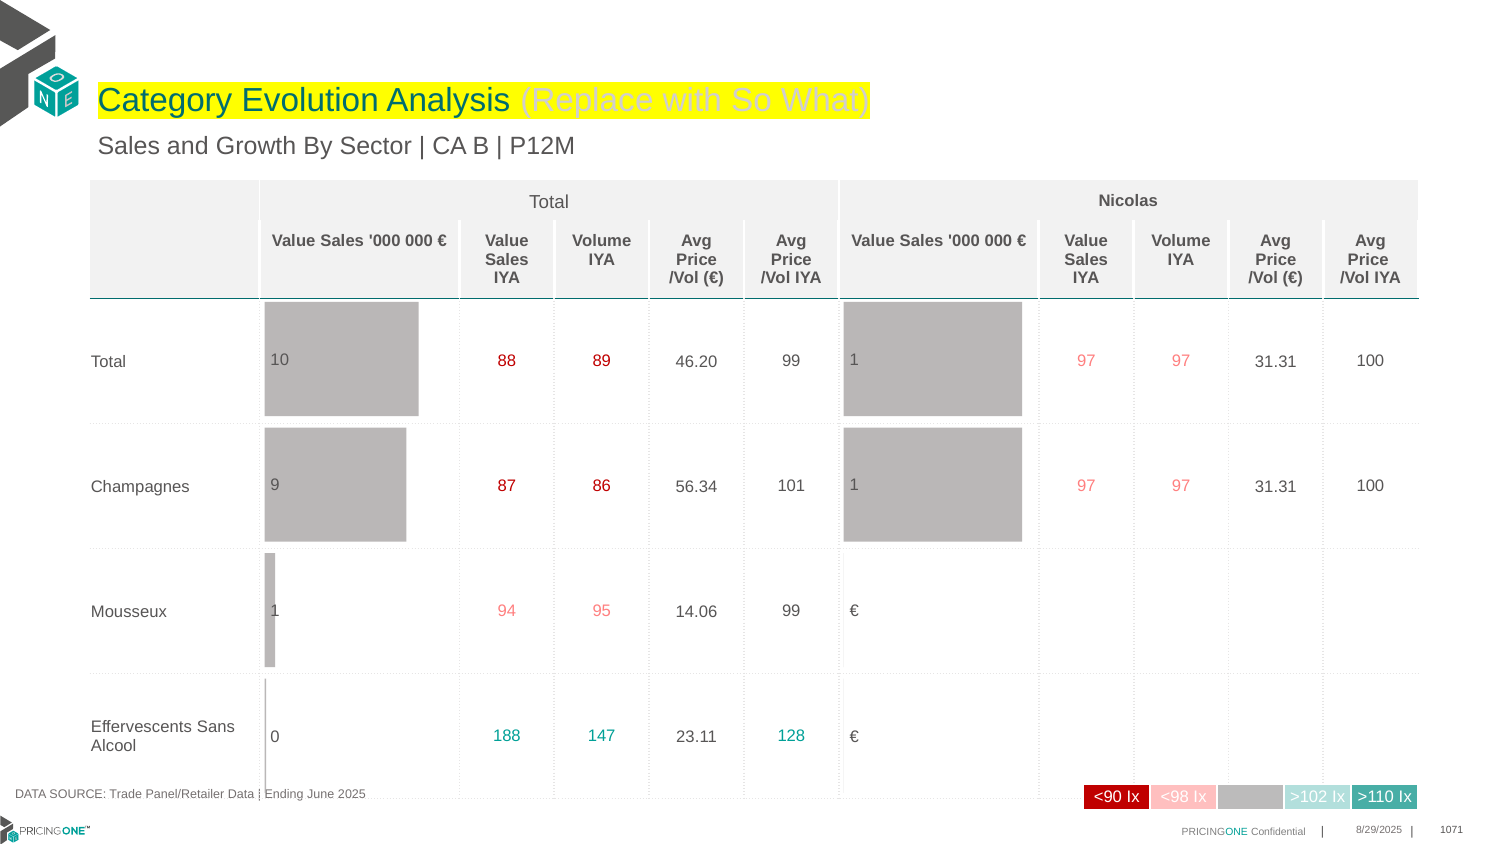

# Category Evolution Analysis (Replace with So What)
Sales and Growth By Sector | CA B | P12M
|  | Total |  |  |  |  | Nicolas |  |  |  |  |
| --- | --- | --- | --- | --- | --- | --- | --- | --- | --- | --- |
|  | Value Sales '000 000 € | Value Sales IYA | Volume IYA | Avg Price /Vol (€) | Avg Price /Vol IYA | Value Sales '000 000 € | Value Sales IYA | Volume IYA | Avg Price /Vol (€) | Avg Price /Vol IYA |
| Total |  | 88 | 89 | 46.20 | 99 |  | 97 | 97 | 31.31 | 100 |
| Champagnes |  | 87 | 86 | 56.34 | 101 |  | 97 | 97 | 31.31 | 100 |
| Mousseux |  | 94 | 95 | 14.06 | 99 |  |  |  |  |  |
| Effervescents Sans Alcool |  | 188 | 147 | 23.11 | 128 |  |  |  |  |  |

### Chart

| Category | Value Sales |
|---|---|
| Grand | 0.846597 |
| Champagnes | 0.846597 |
| Mousseux | 0.0 |
| Effervescents Sans Alcool | 0.0 |

### Chart

| Category | Value Sales |
|---|---|
| Grand | 9.738472 |
| Champagnes | 8.975073 |
| Mousseux | 0.663063 |
| Effervescents Sans Alcool | 0.100336 |
DATA SOURCE: Trade Panel/Retailer Data | Ending June 2025
| <90 Ix | <98 Ix |  | >102 Ix | >110 Ix |
| --- | --- | --- | --- | --- |

8/29/2025
1071